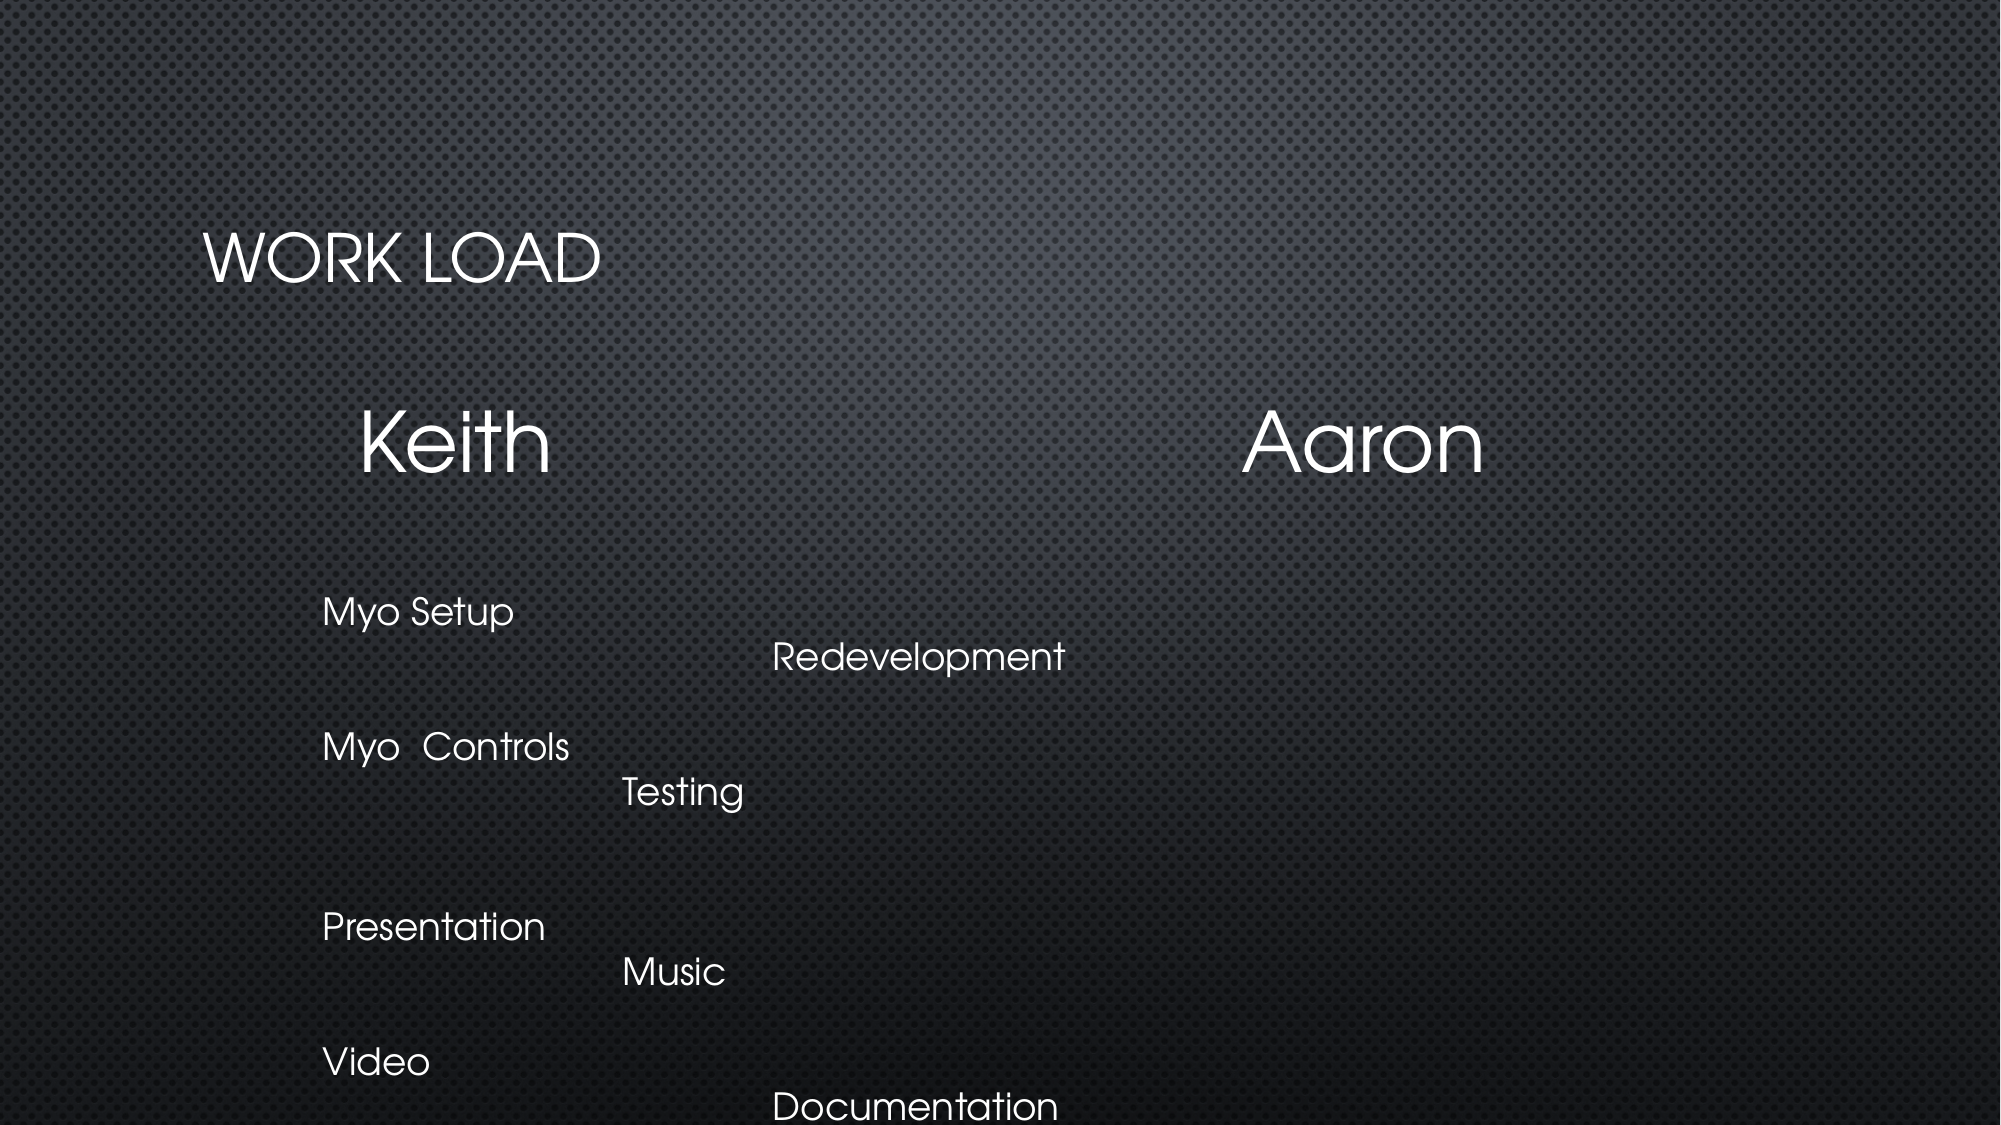

# WORK LOAD
Keith
Aaron
Myo Setup									Redevelopment

Myo  Controls								Testing

Presentation								Music

Video										Documentation